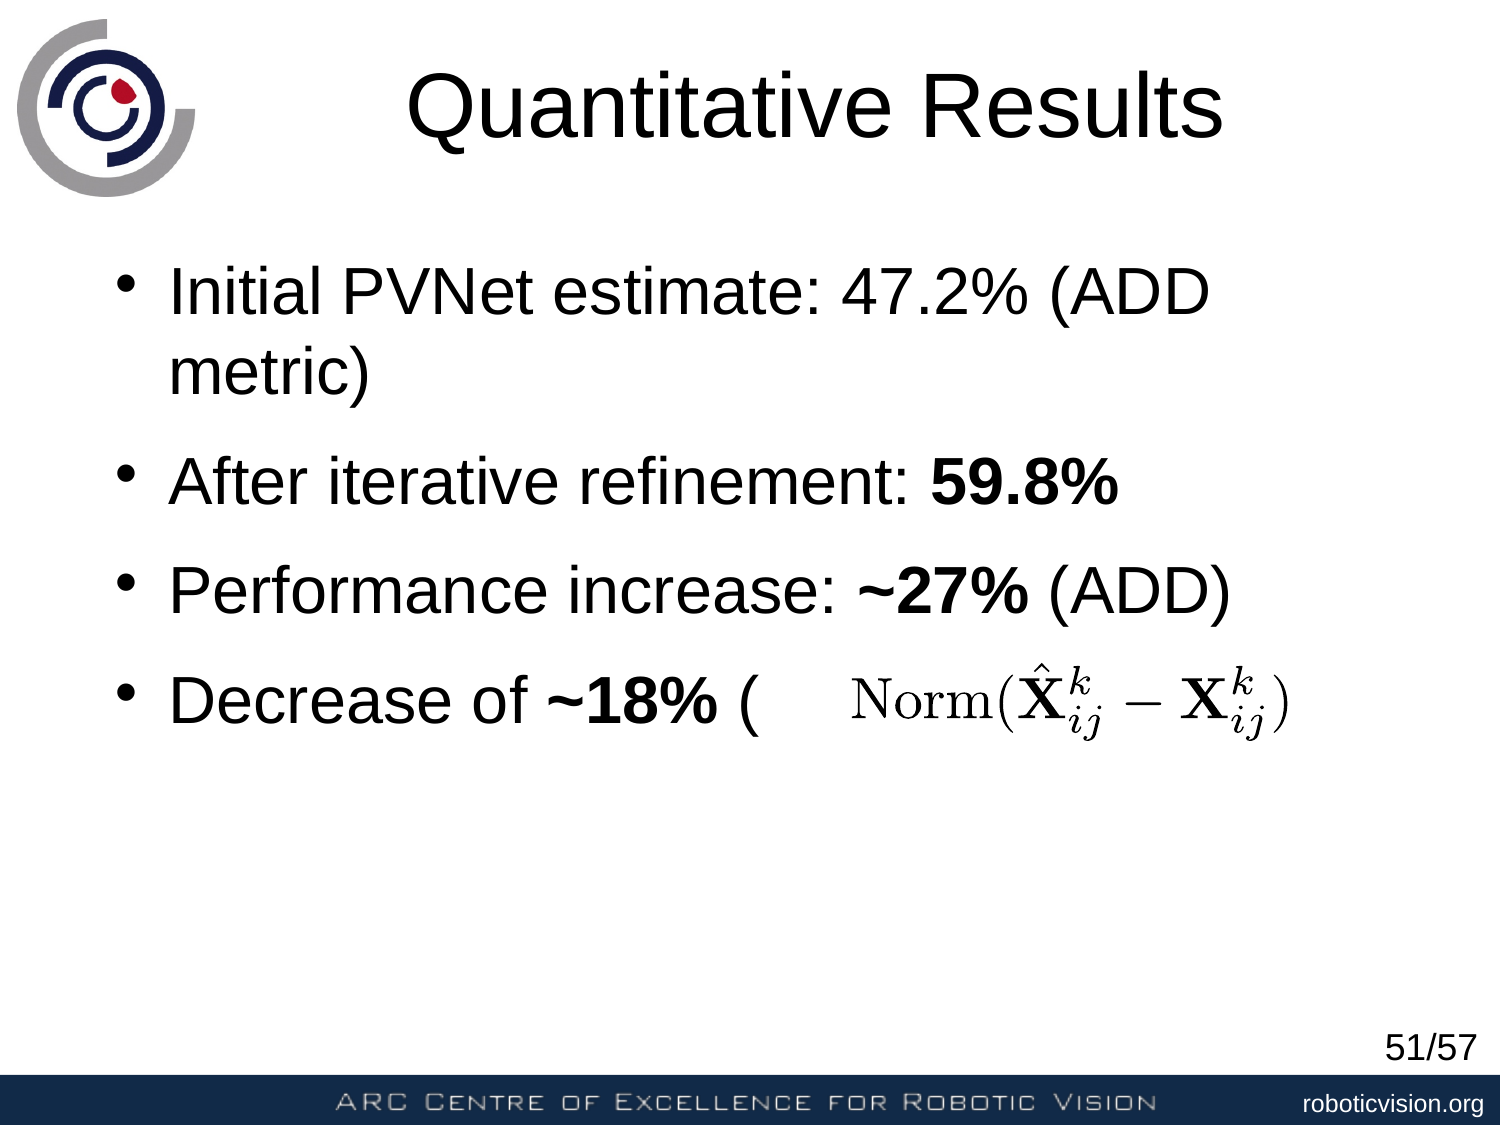

Quantitative Results
Initial PVNet estimate: 47.2% (ADD metric)
After iterative refinement: 59.8%
Performance increase: ~27% (ADD)
Decrease of ~18% (                   )

51/57